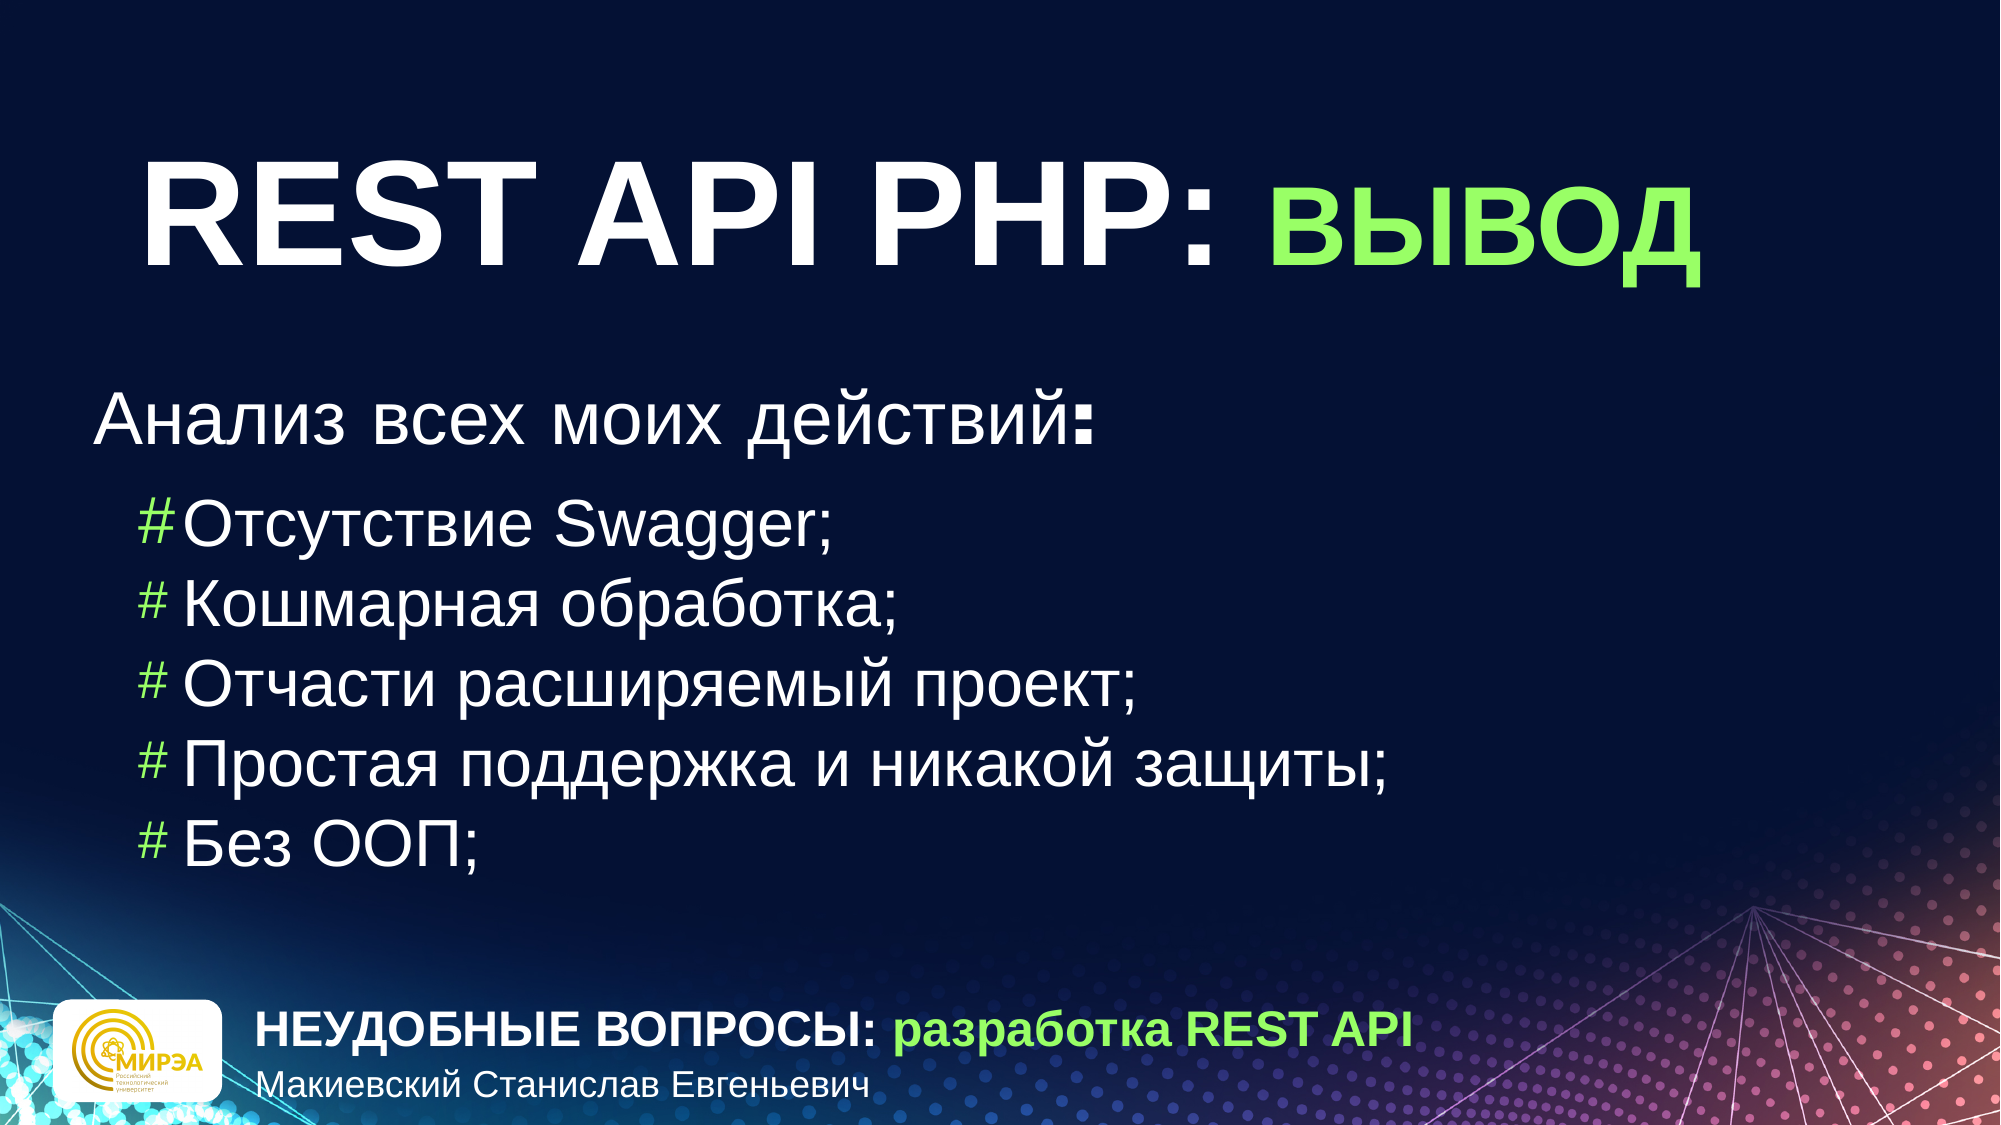

# REST API PHP: ВЫВОД
Анализ всех моих действий:
Отсутствие Swagger;
Кошмарная обработка;
Отчасти расширяемый проект;
Простая поддержка и никакой защиты;
Без ООП;